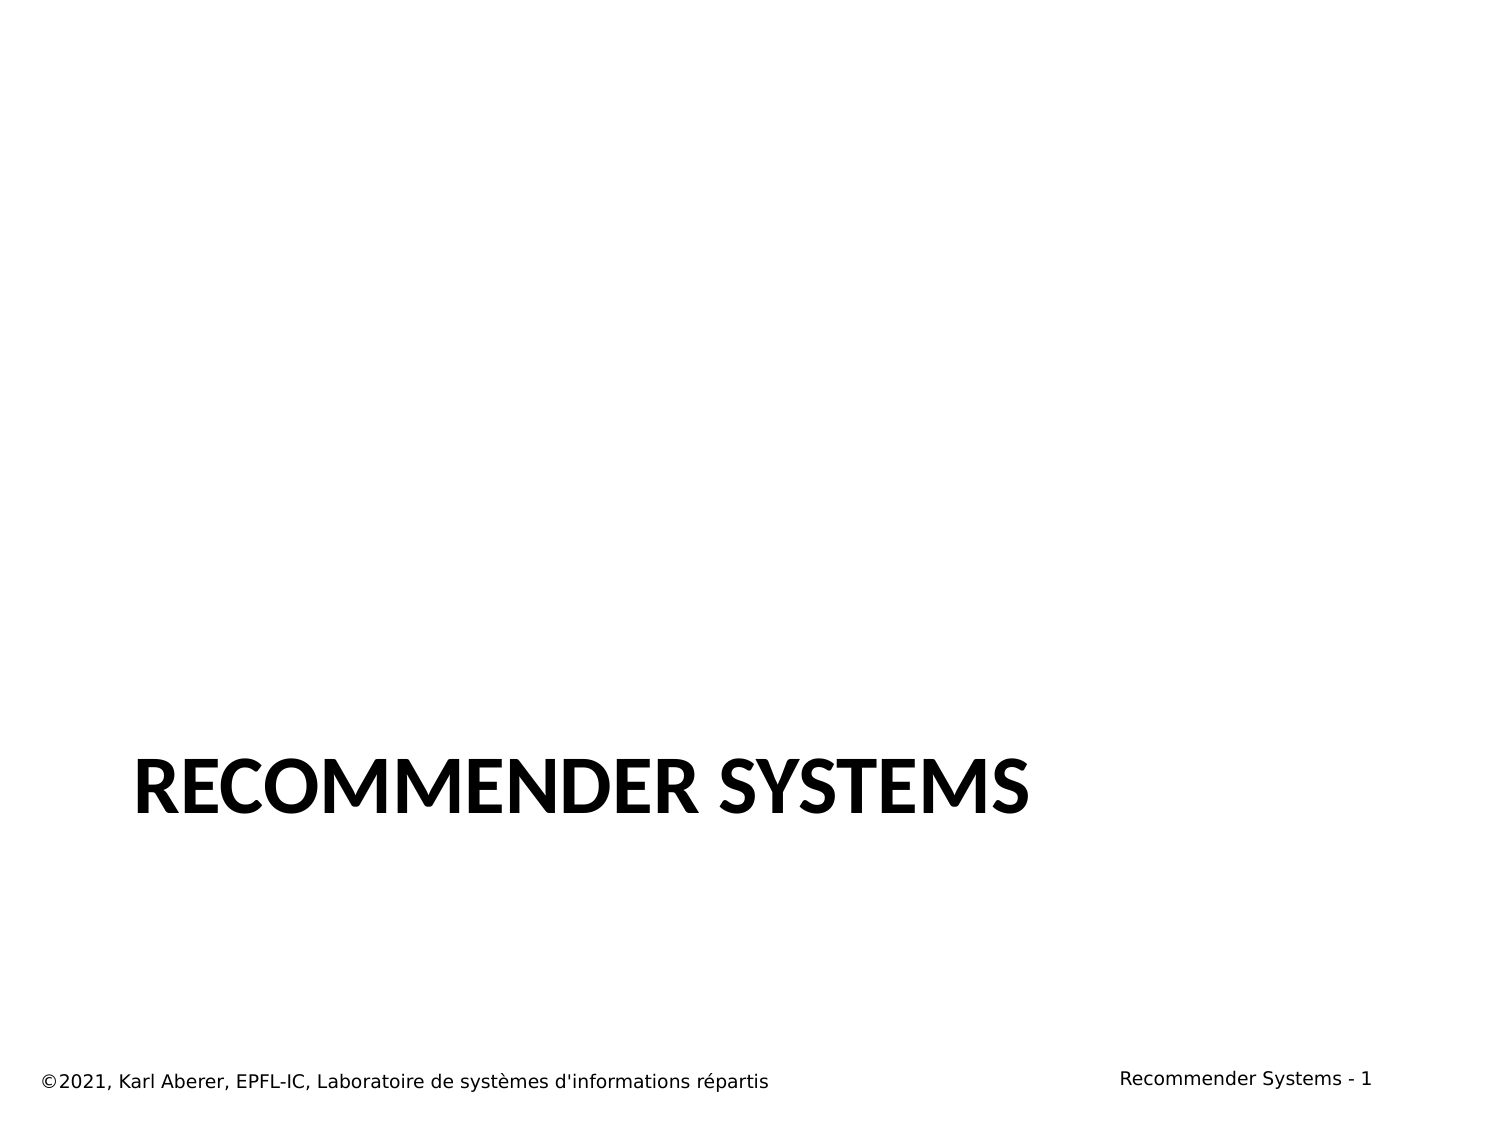

# Recommender systems
©2021, Karl Aberer, EPFL-IC, Laboratoire de systèmes d'informations répartis